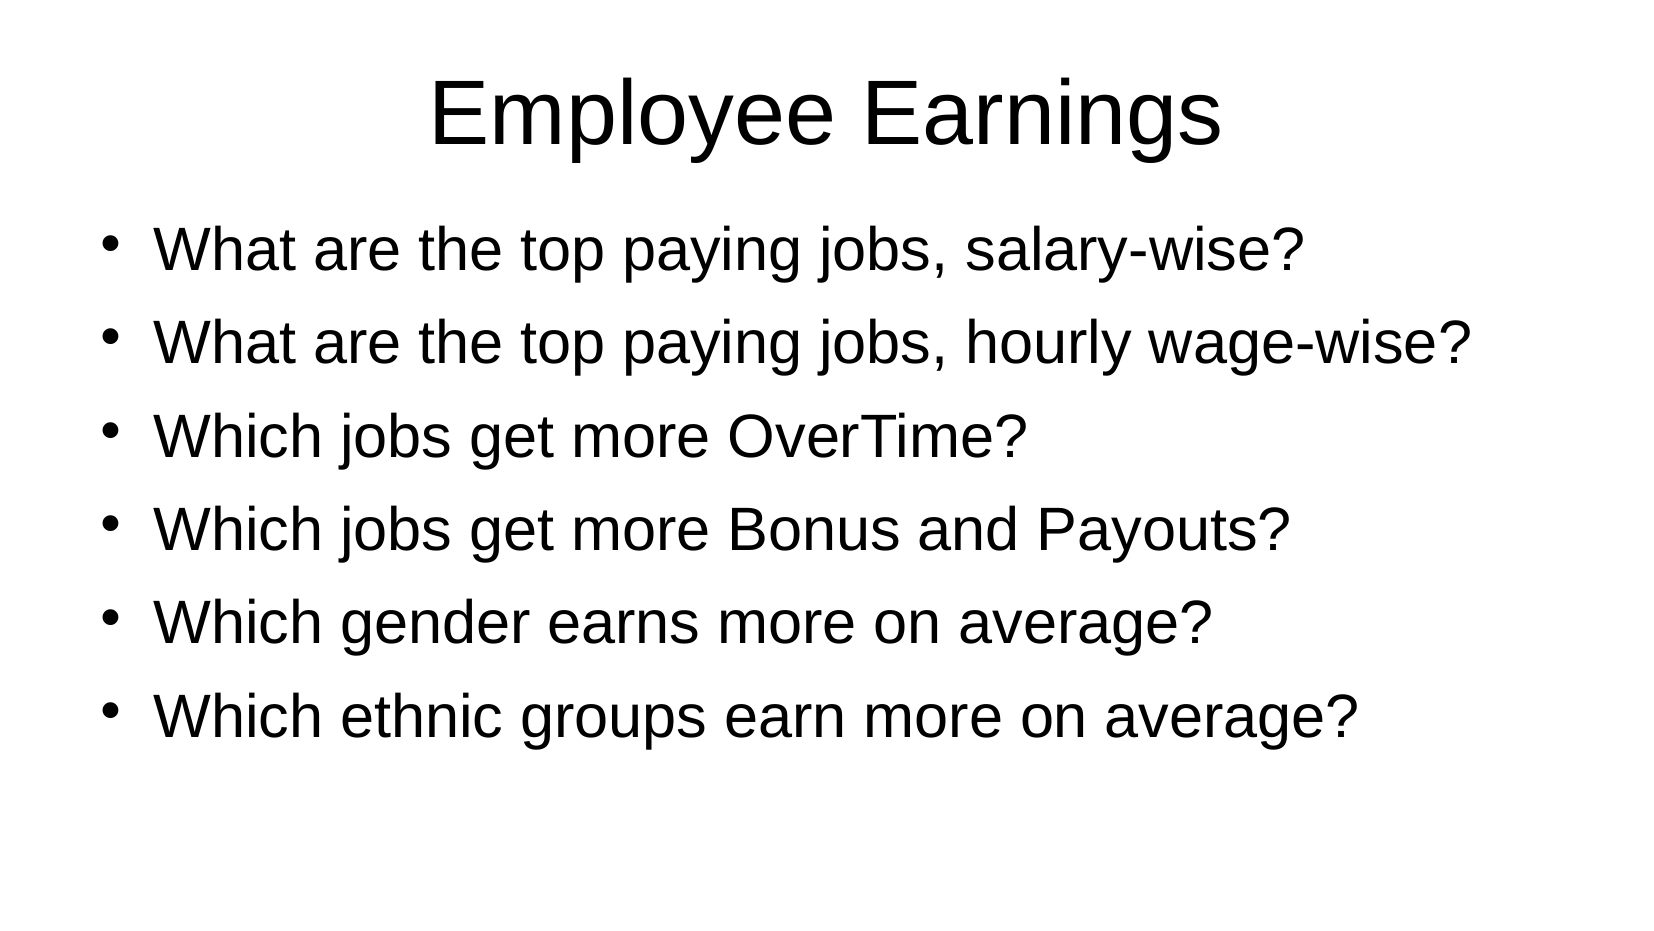

# Employee Earnings
What are the top paying jobs, salary-wise?
What are the top paying jobs, hourly wage-wise?
Which jobs get more OverTime?
Which jobs get more Bonus and Payouts?
Which gender earns more on average?
Which ethnic groups earn more on average?